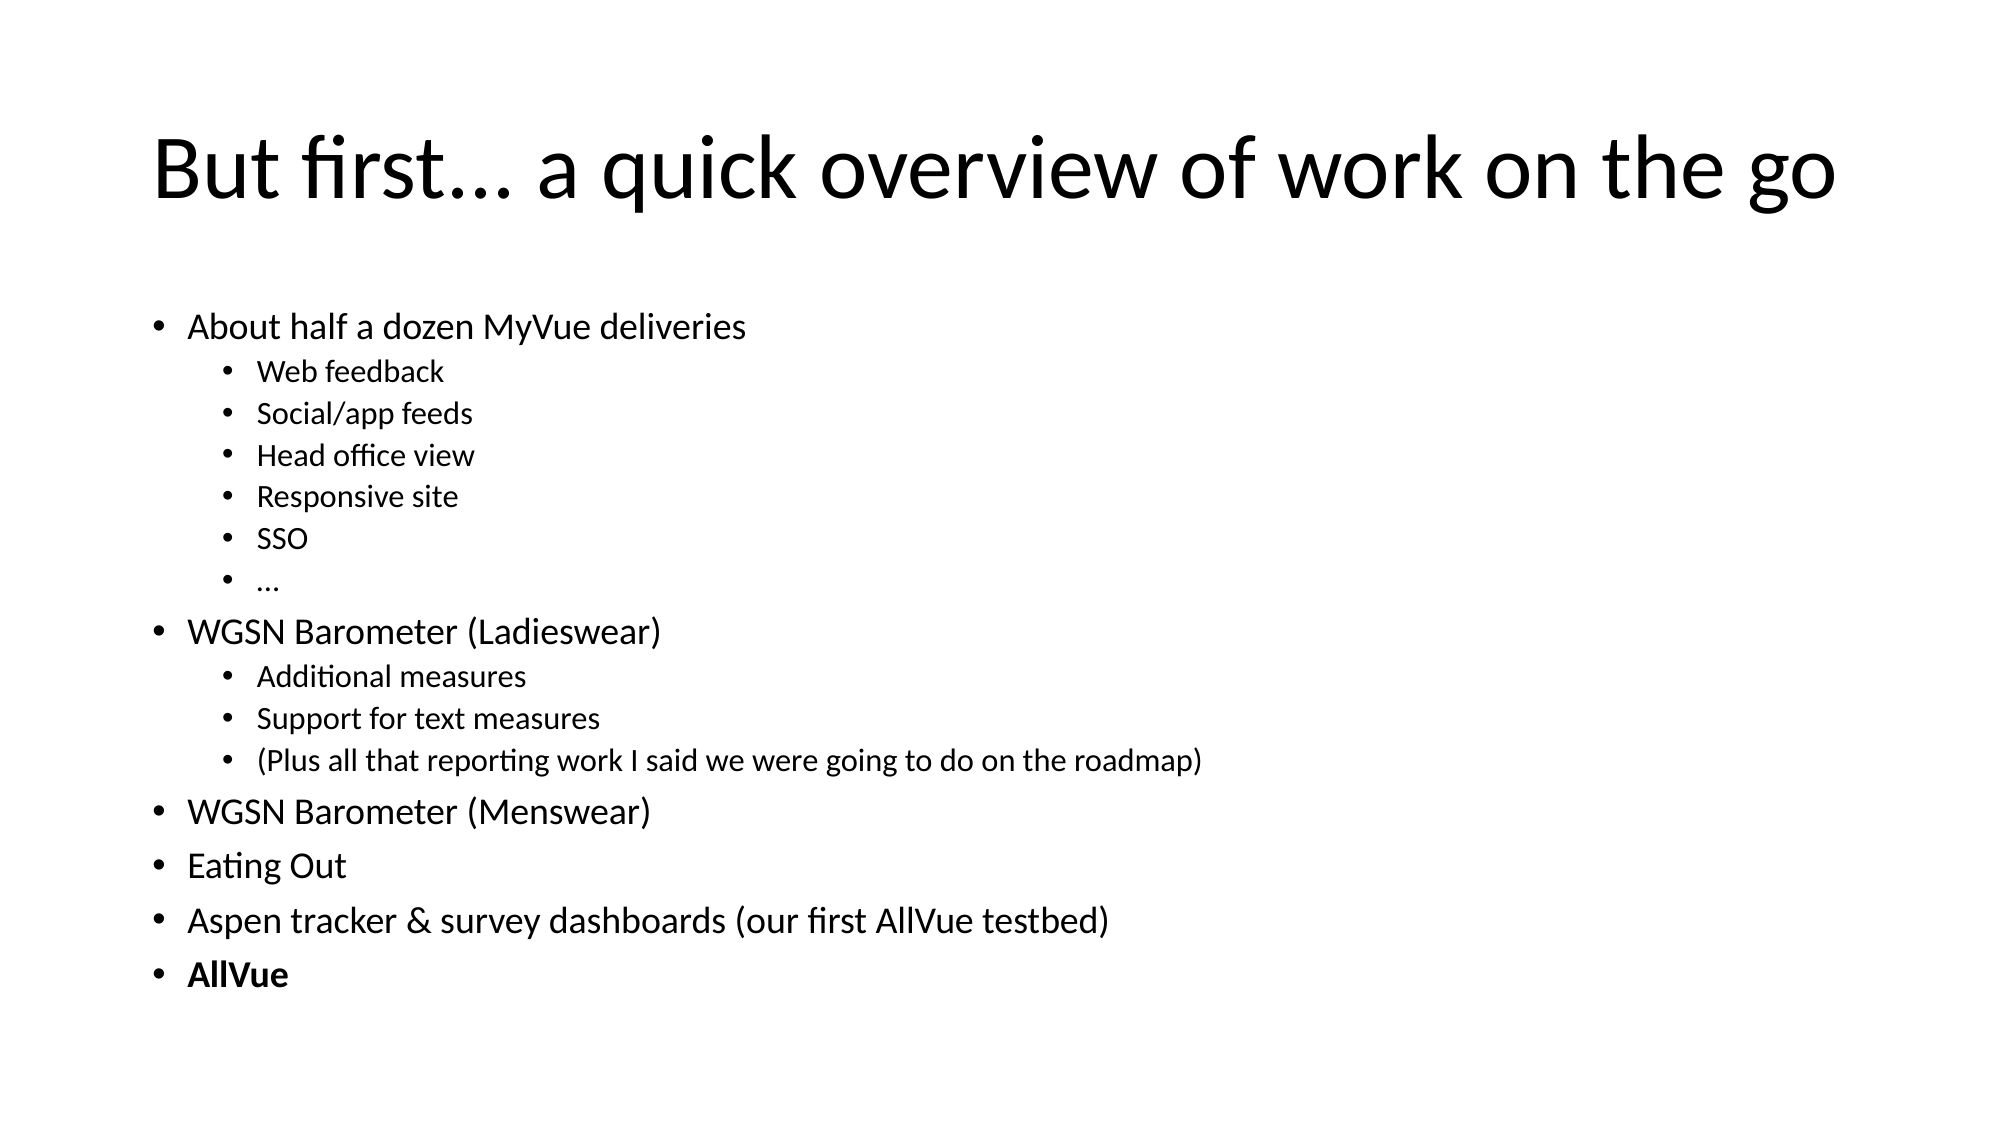

# But first... a quick overview of work on the go
About half a dozen MyVue deliveries
Web feedback
Social/app feeds
Head office view
Responsive site
SSO
…
WGSN Barometer (Ladieswear)
Additional measures
Support for text measures
(Plus all that reporting work I said we were going to do on the roadmap)
WGSN Barometer (Menswear)
Eating Out
Aspen tracker & survey dashboards (our first AllVue testbed)
AllVue